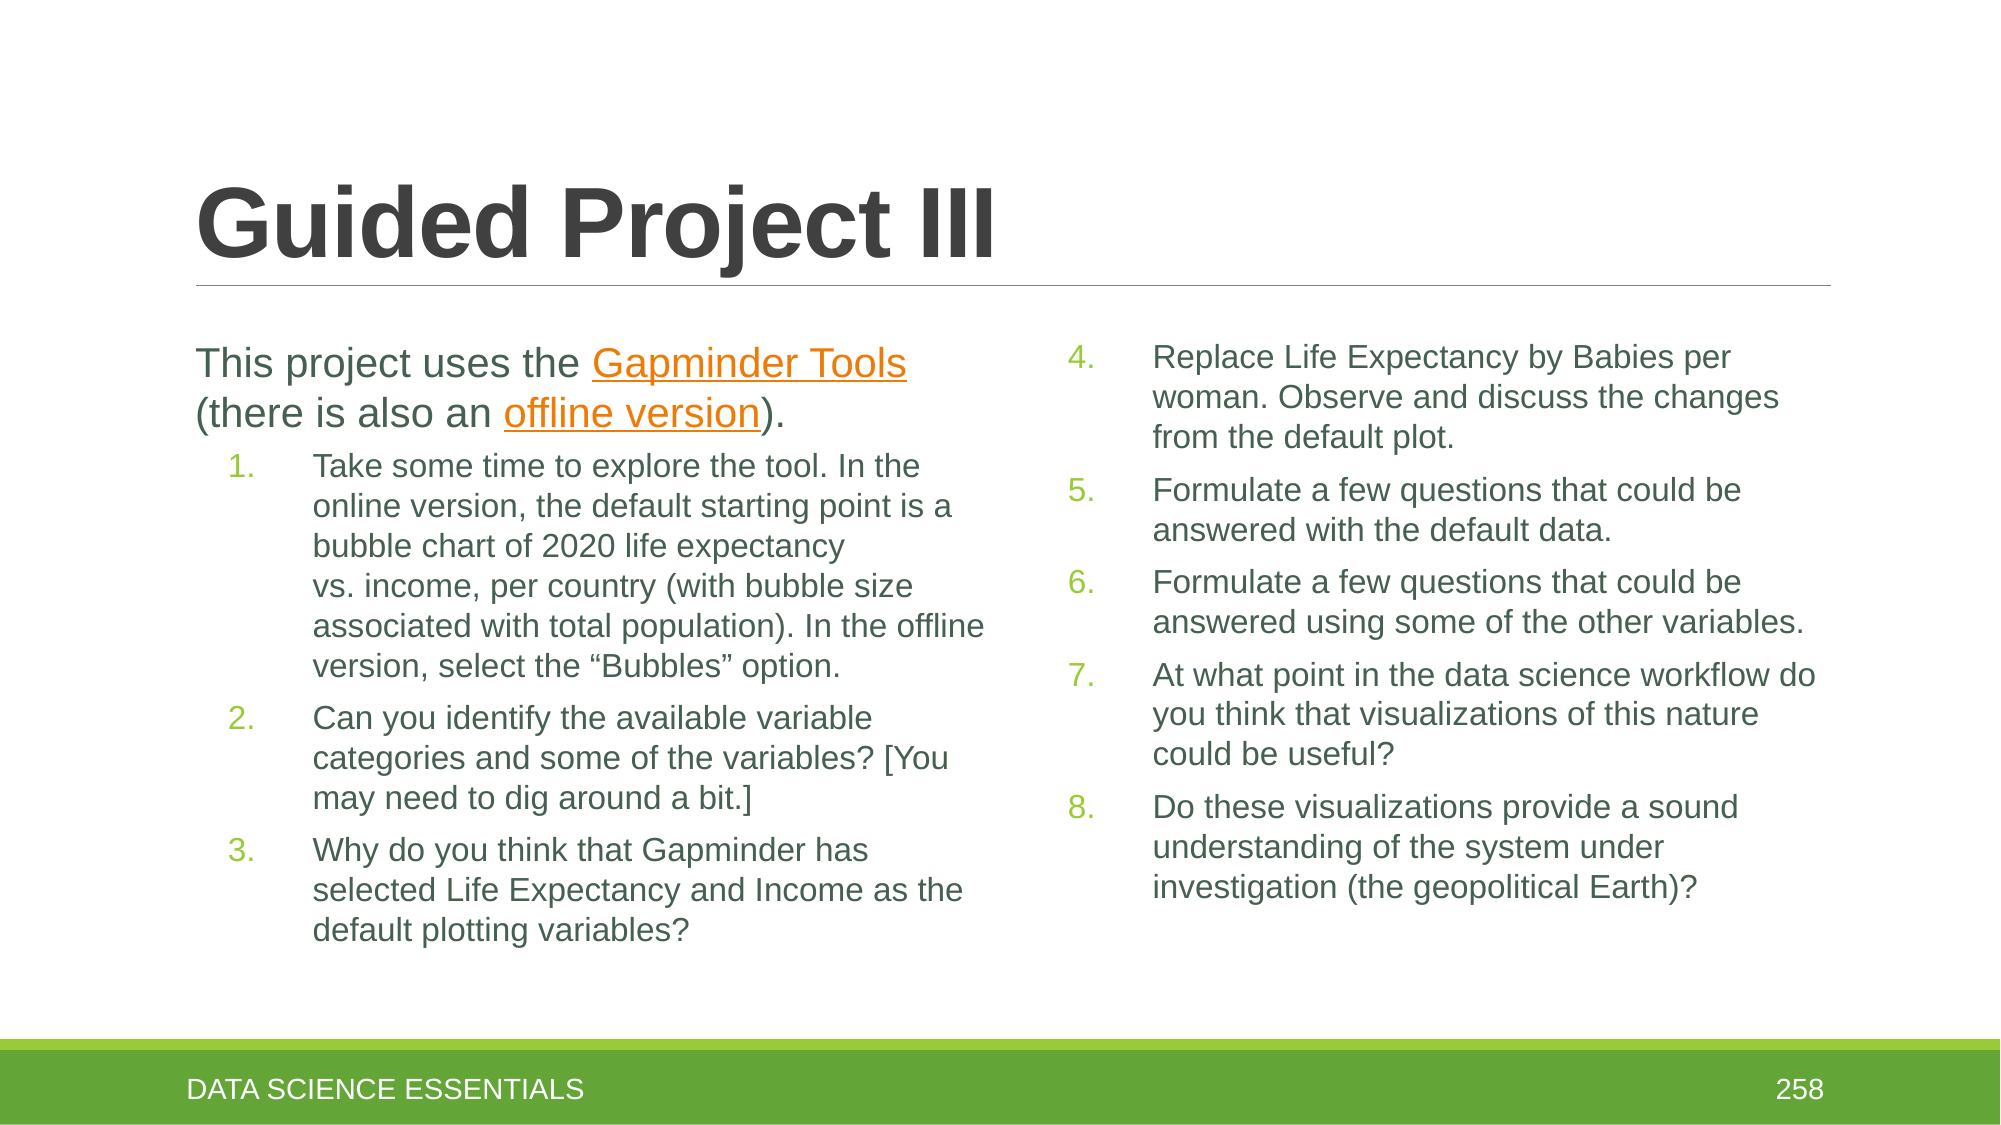

# Guided Project III
Replace Life Expectancy by Babies per woman. Observe and discuss the changes from the default plot.
Formulate a few questions that could be answered with the default data.
Formulate a few questions that could be answered using some of the other variables.
At what point in the data science workflow do you think that visualizations of this nature could be useful?
Do these visualizations provide a sound understanding of the system under investigation (the geopolitical Earth)?
This project uses the Gapminder Tools (there is also an offline version).
Take some time to explore the tool. In the online version, the default starting point is a bubble chart of 2020 life expectancy vs. income, per country (with bubble size associated with total population). In the offline version, select the “Bubbles” option.
Can you identify the available variable categories and some of the variables? [You may need to dig around a bit.]
Why do you think that Gapminder has selected Life Expectancy and Income as the default plotting variables?
DATA SCIENCE ESSENTIALS
258